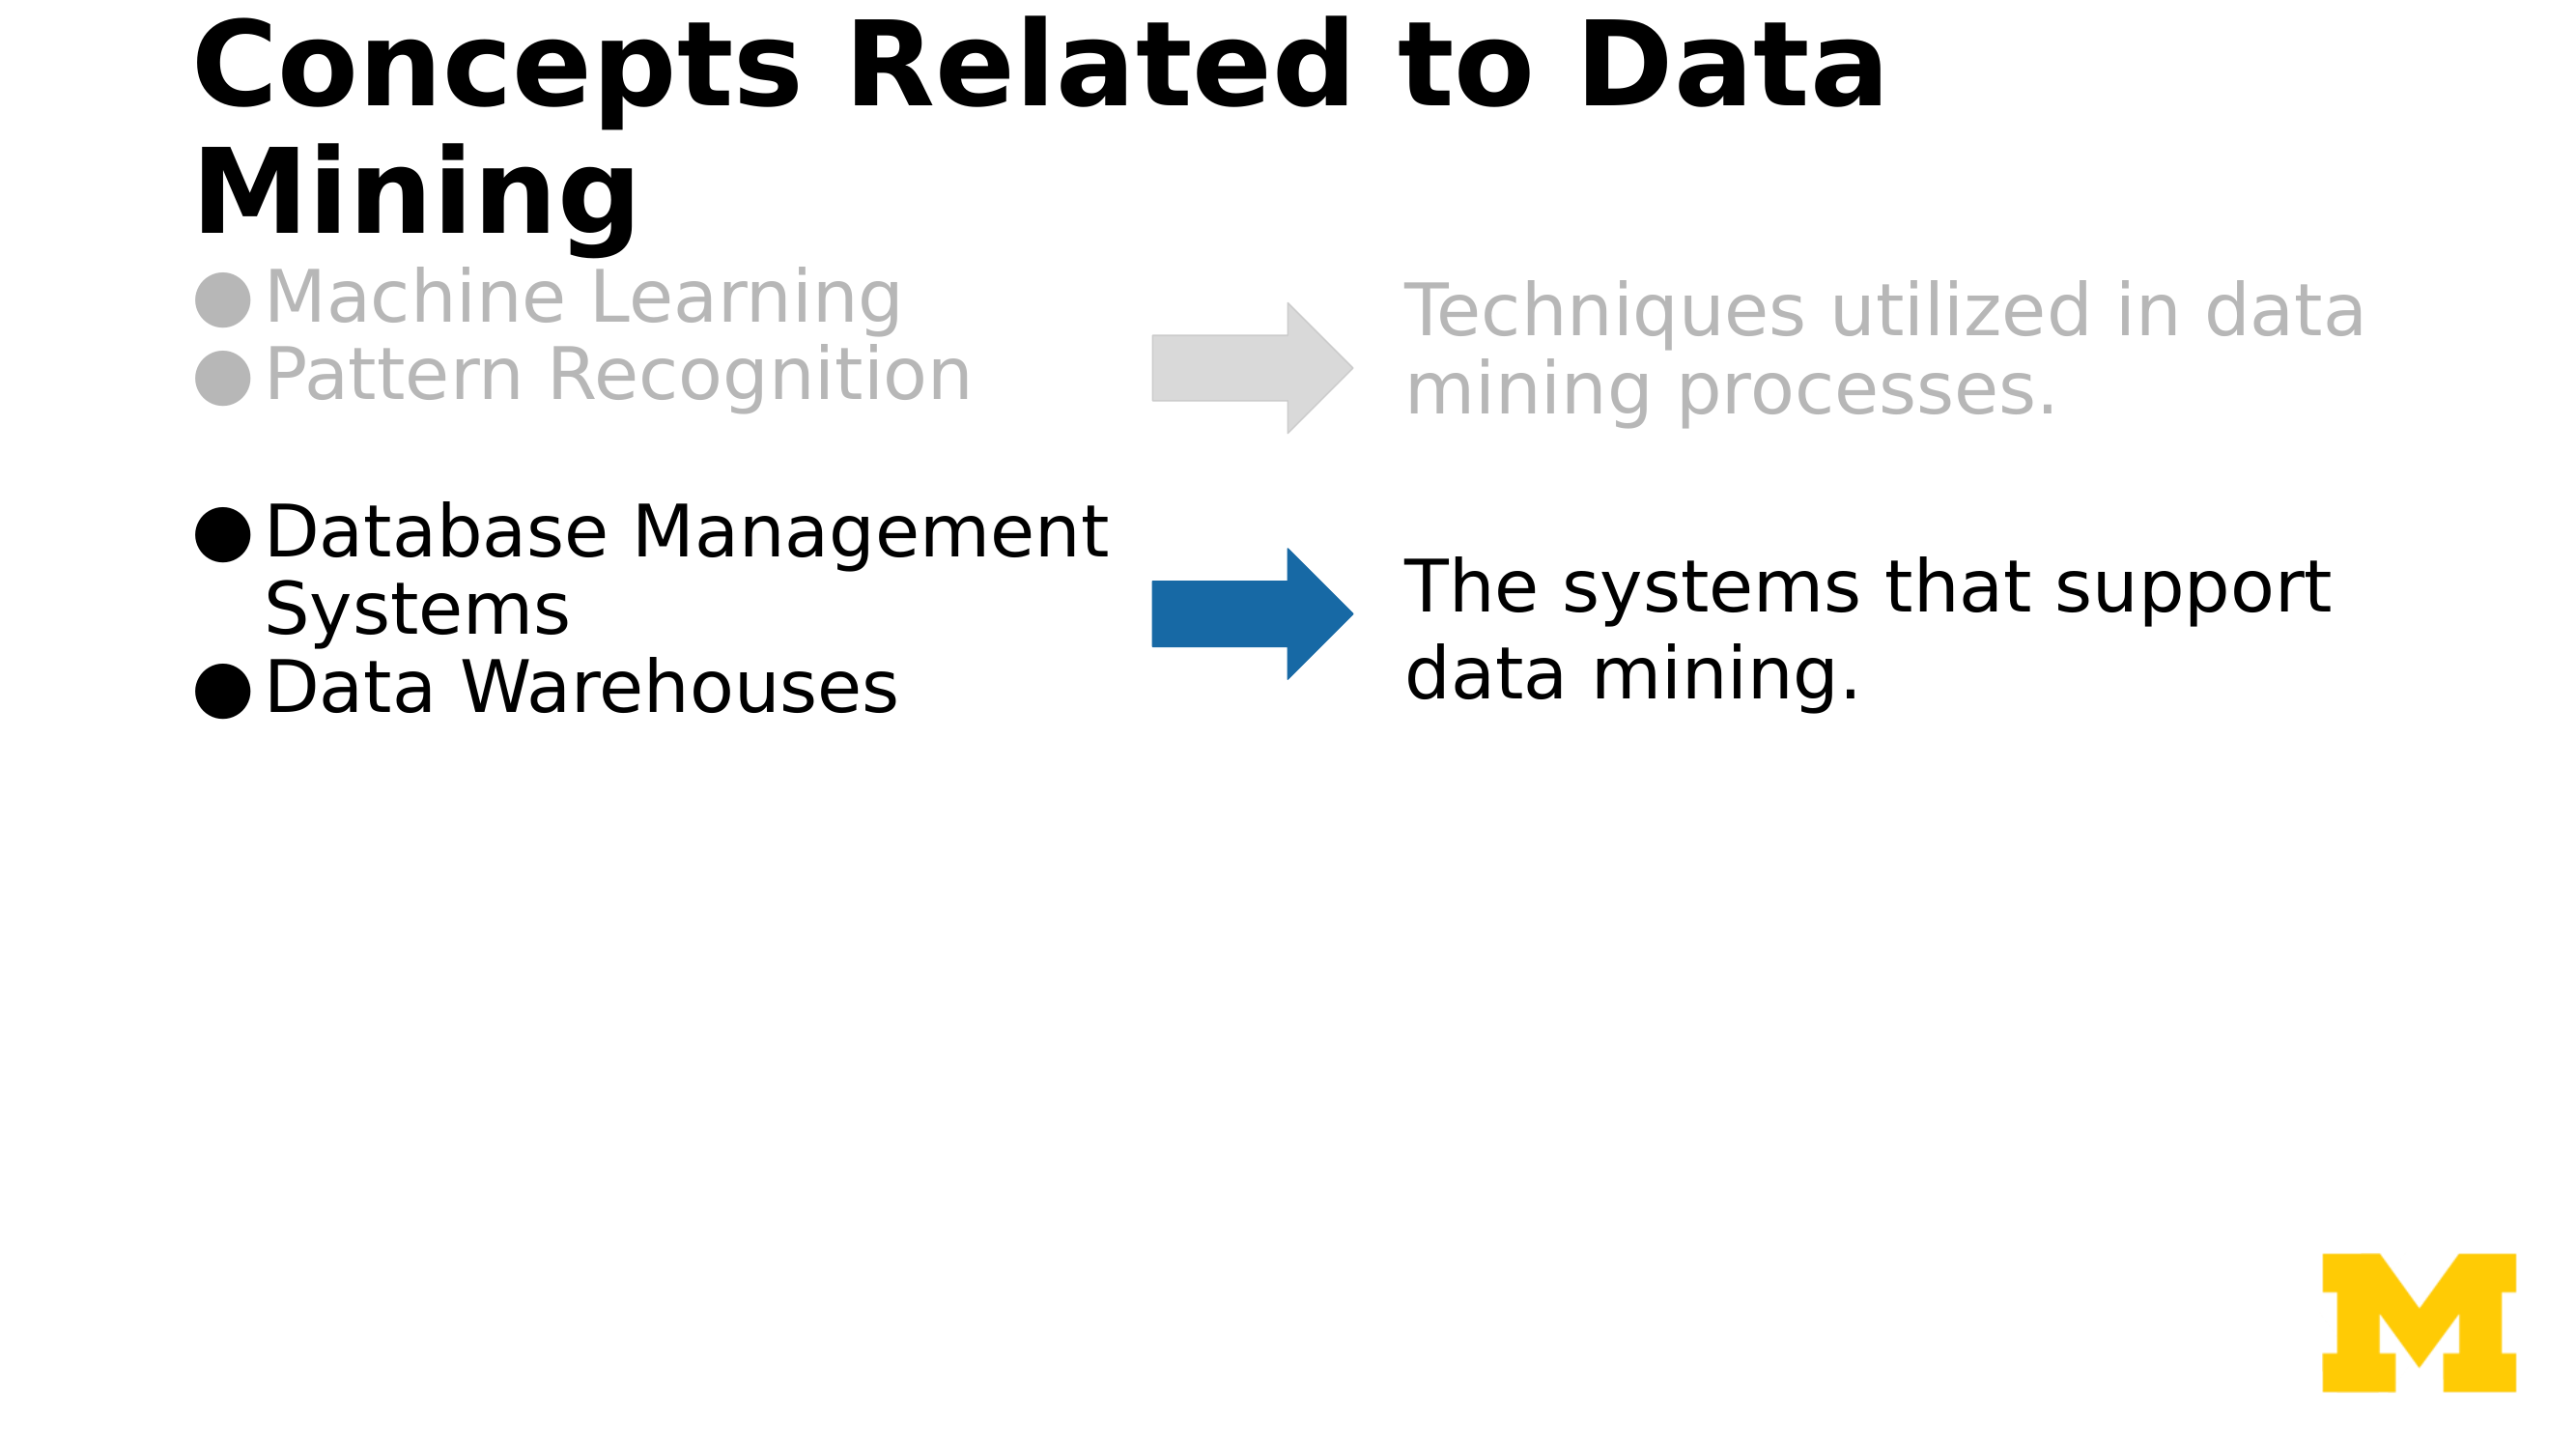

# Concepts Related to Data Mining
Machine Learning
Pattern Recognition
Database Management Systems
Data Warehouses
Techniques utilized in data mining processes.

The systems that support data mining.